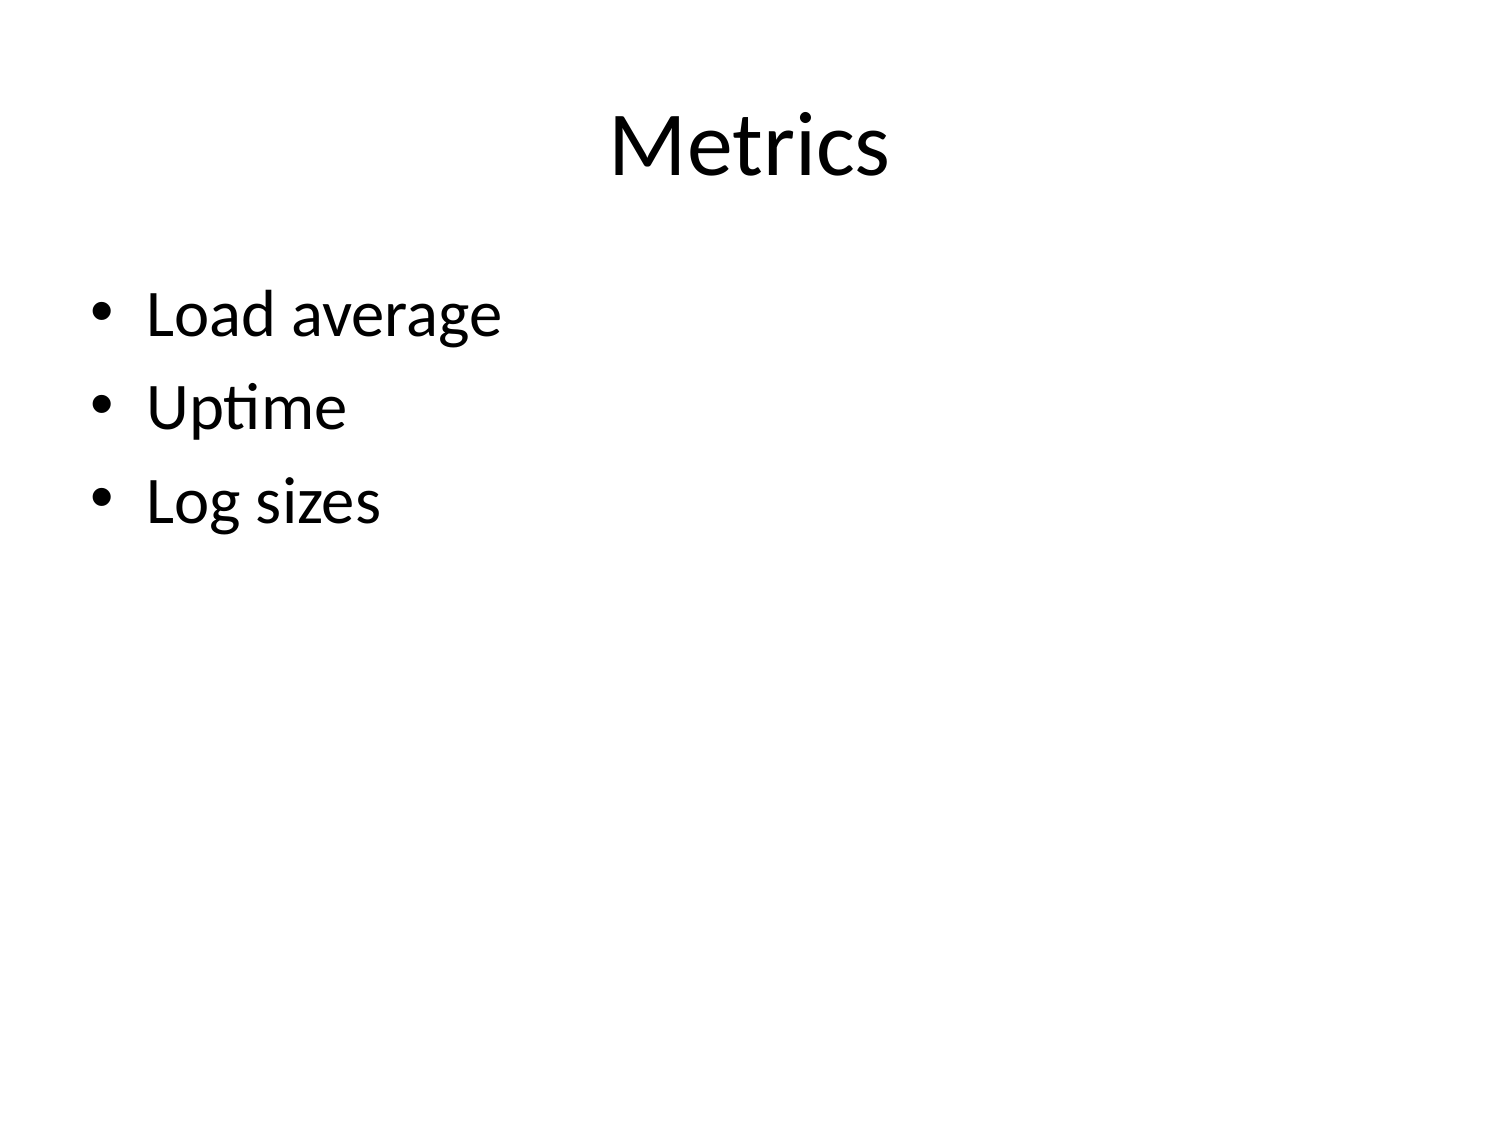

# Metrics
Load average
Uptime
Log sizes